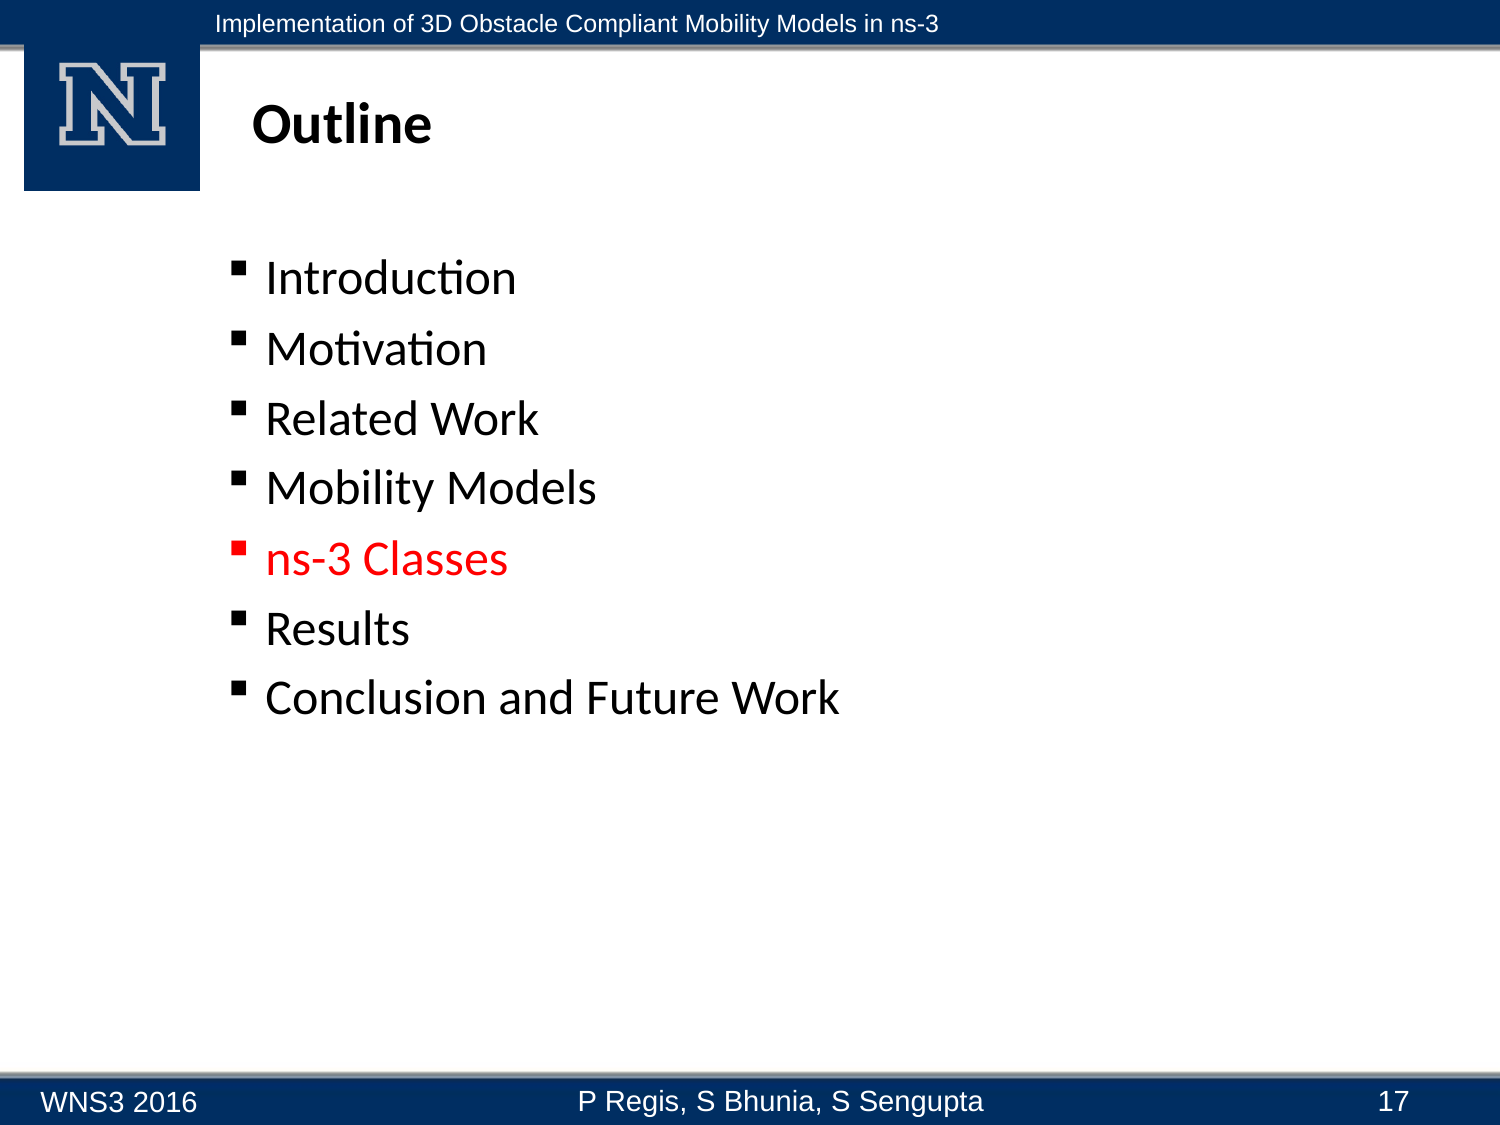

# Outline
Introduction
Motivation
Related Work
Mobility Models
ns-3 Classes
Results
Conclusion and Future Work
17